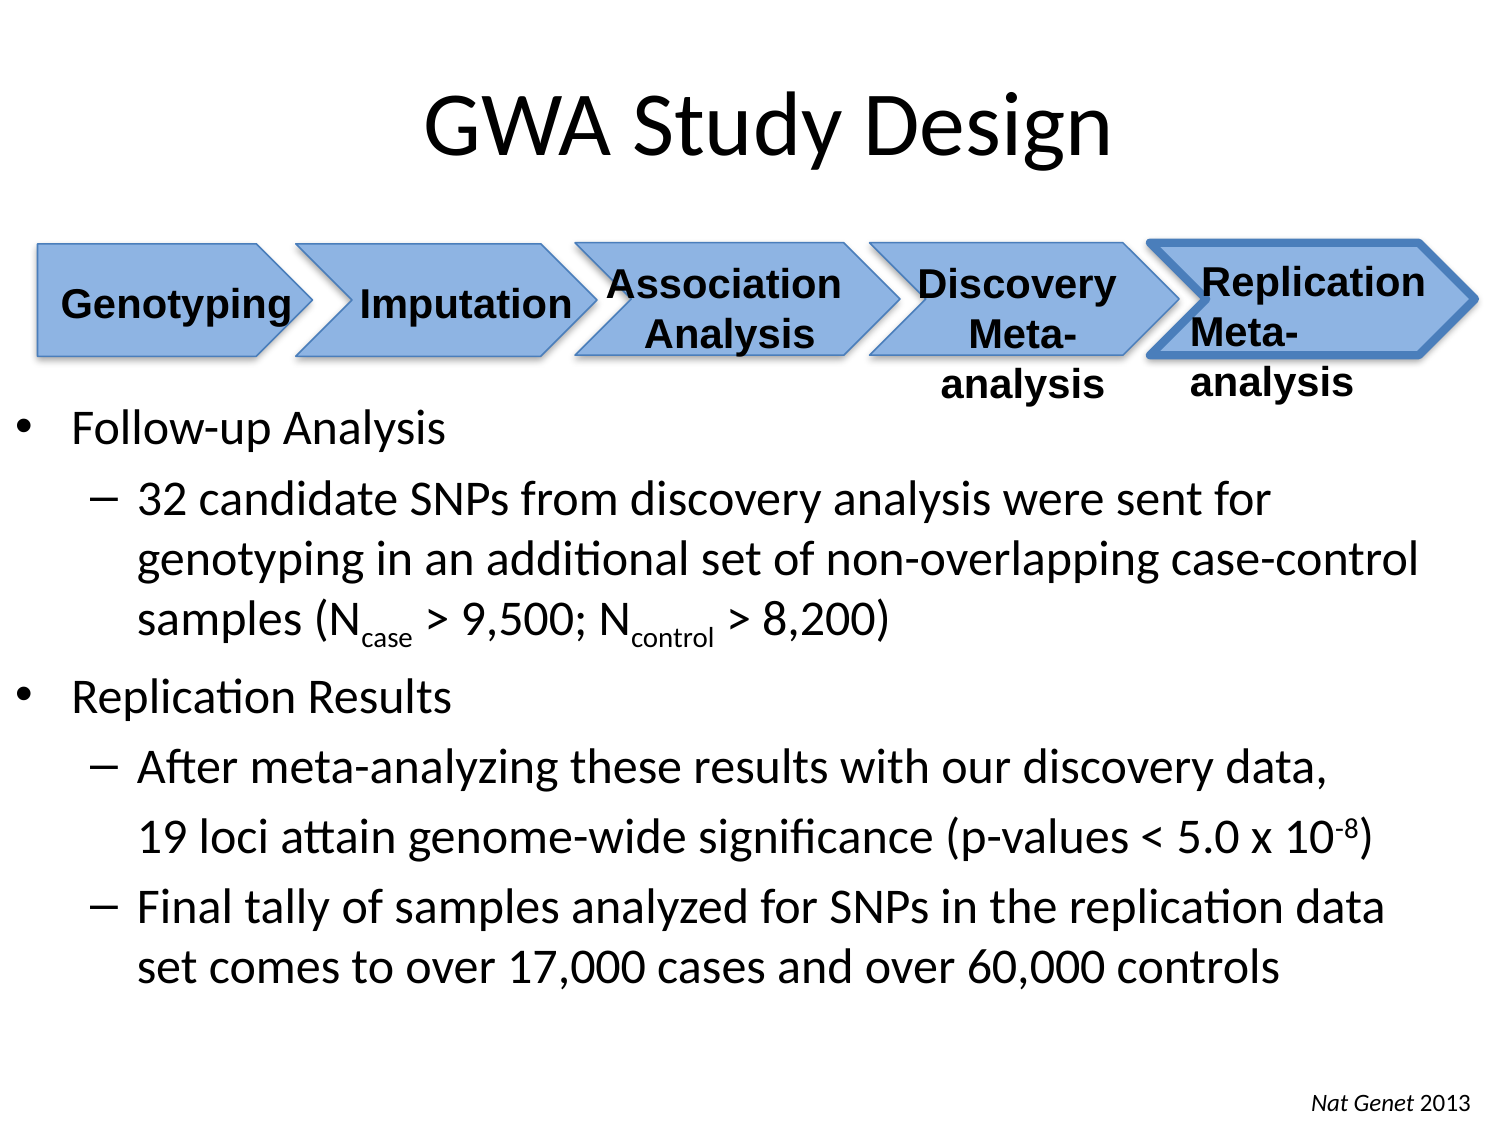

# GWA Study Design

 Replication
Meta-analysis
Association
Analysis
Discovery
Meta-analysis
Genotyping
 Imputation
Follow-up Analysis
32 candidate SNPs from discovery analysis were sent for genotyping in an additional set of non-overlapping case-control samples (Ncase > 9,500; Ncontrol > 8,200)
Replication Results
After meta-analyzing these results with our discovery data,
	19 loci attain genome-wide significance (p-values < 5.0 x 10-8)
Final tally of samples analyzed for SNPs in the replication data set comes to over 17,000 cases and over 60,000 controls
Nat Genet 2013